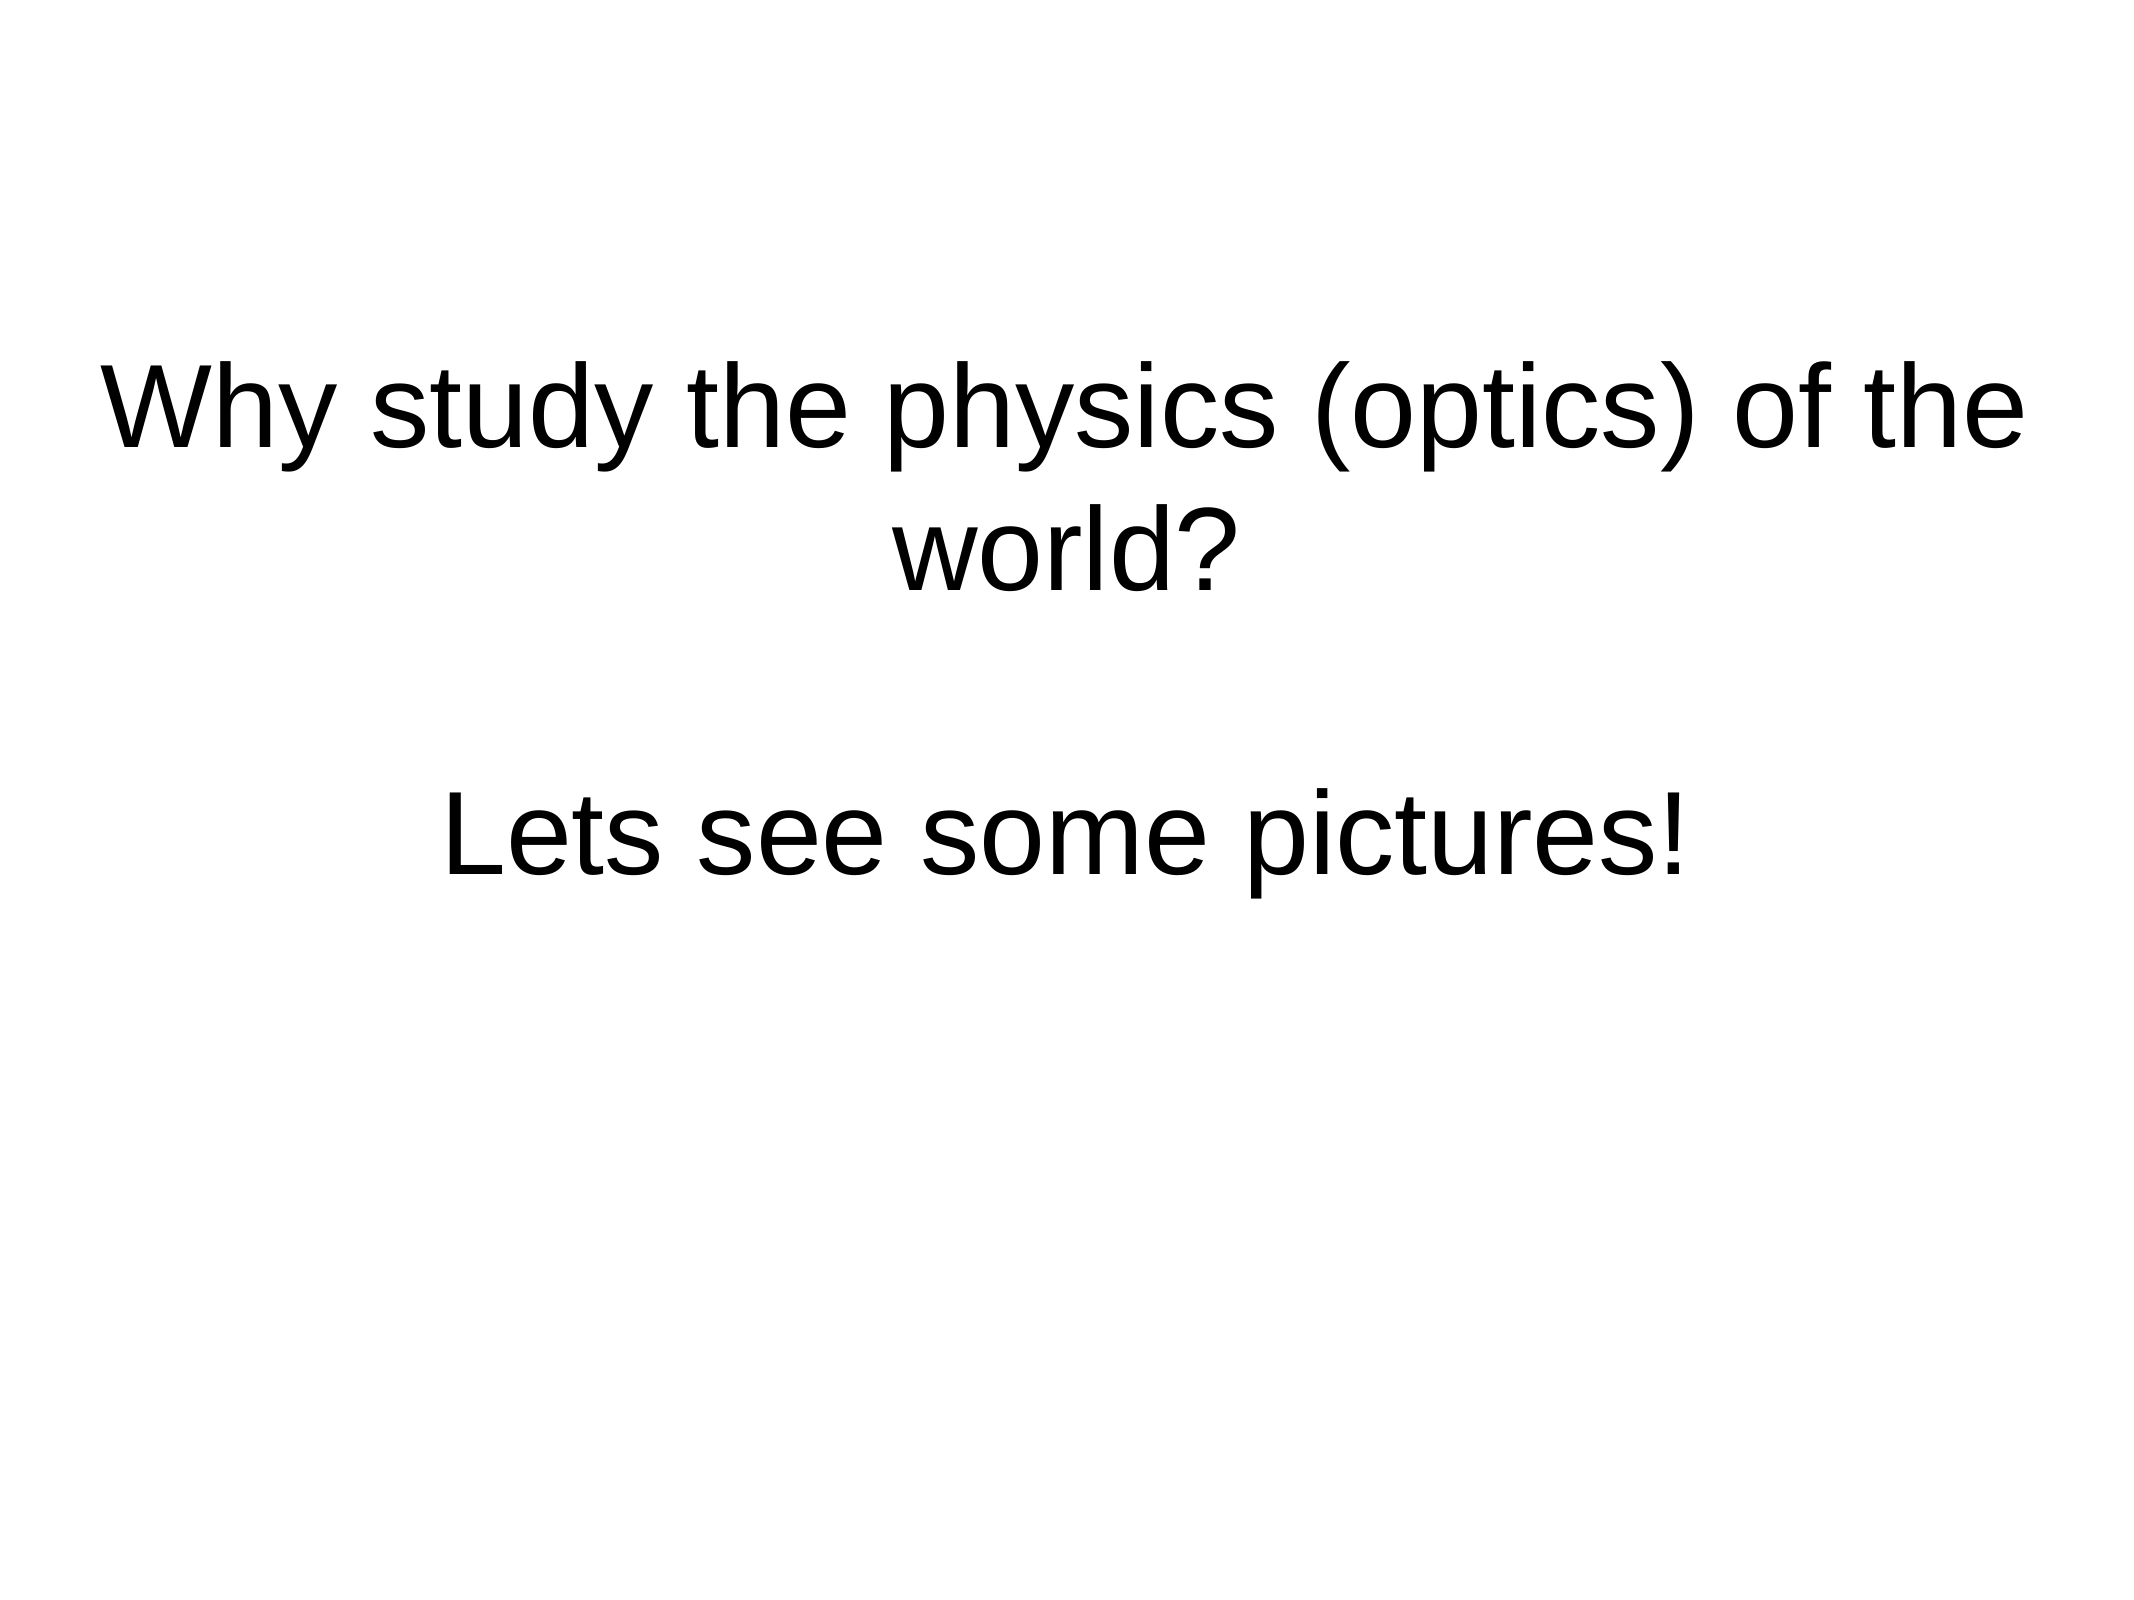

# Why study the physics (optics) of the world? Lets see some pictures!